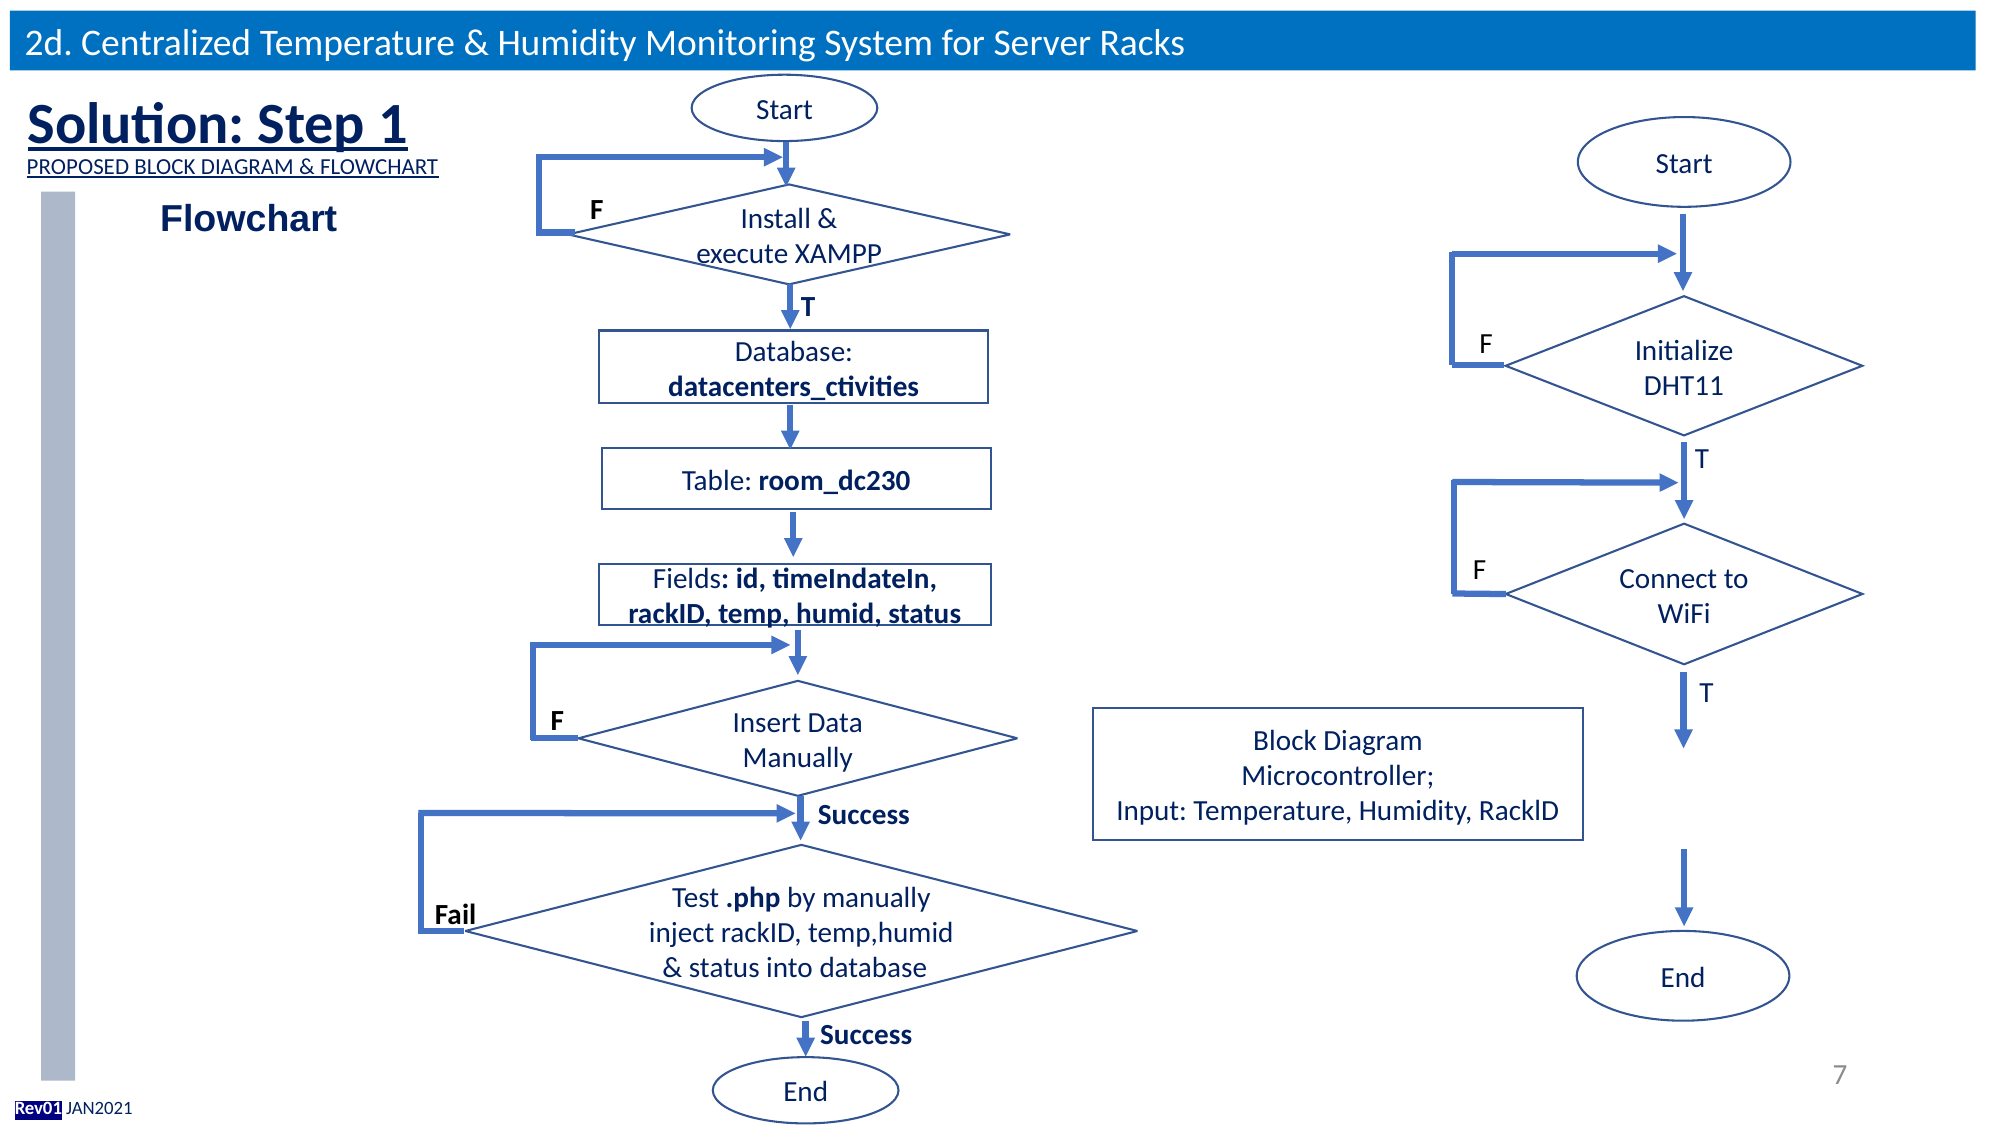

2d. Centralized Temperature & Humidity Monitoring System for Server Racks
Start
Solution: Step 1
Start
PROPOSED BLOCK DIAGRAM & FLOWCHART
Flowchart
F
Install & execute XAMPP

T
Initialize DHT11
F
Database: datacenters_ctivities
T
Table: room_dc230
Connect to WiFi
F
Fields: id, timeIndateIn, rackID, temp, humid, status
T
Insert Data Manually
F
Block Diagram
Microcontroller;
Input: Temperature, Humidity, RacklD
Success
Test .php by manually inject rackID, temp,humid & status into database
Fail
End
Success
7
End
Rev01 JAN2021